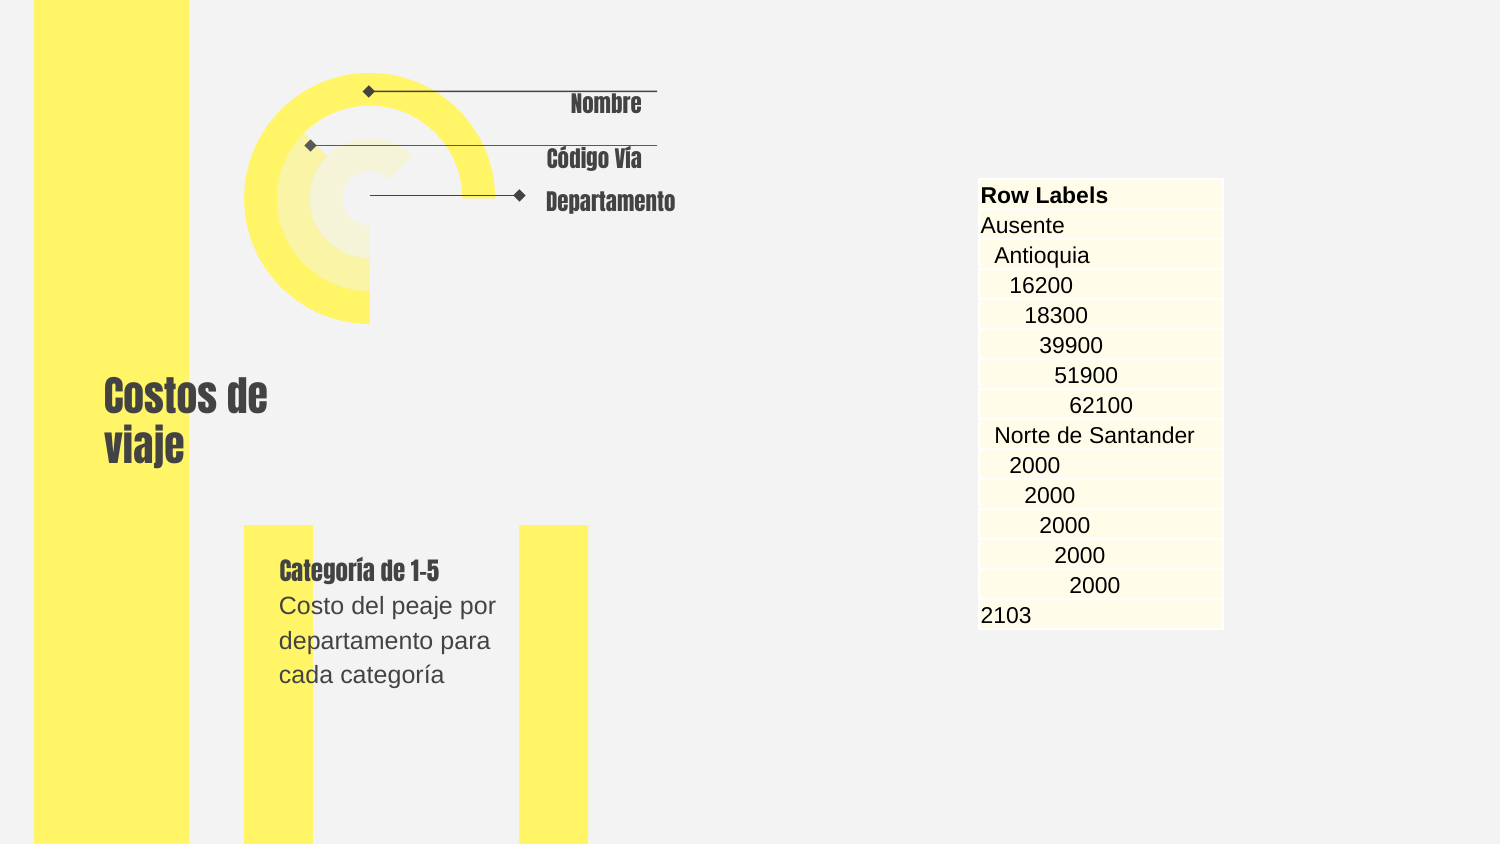

Nombre

Código Vía

Departamento
| Row Labels |
| --- |
| Ausente |
| Antioquia |
| 16200 |
| 18300 |
| 39900 |
| 51900 |
| 62100 |
| Norte de Santander |
| 2000 |
| 2000 |
| 2000 |
| 2000 |
| 2000 |
| 2103 |
# Costos de viaje

Categoría de 1-5
Costo del peaje por departamento para cada categoría